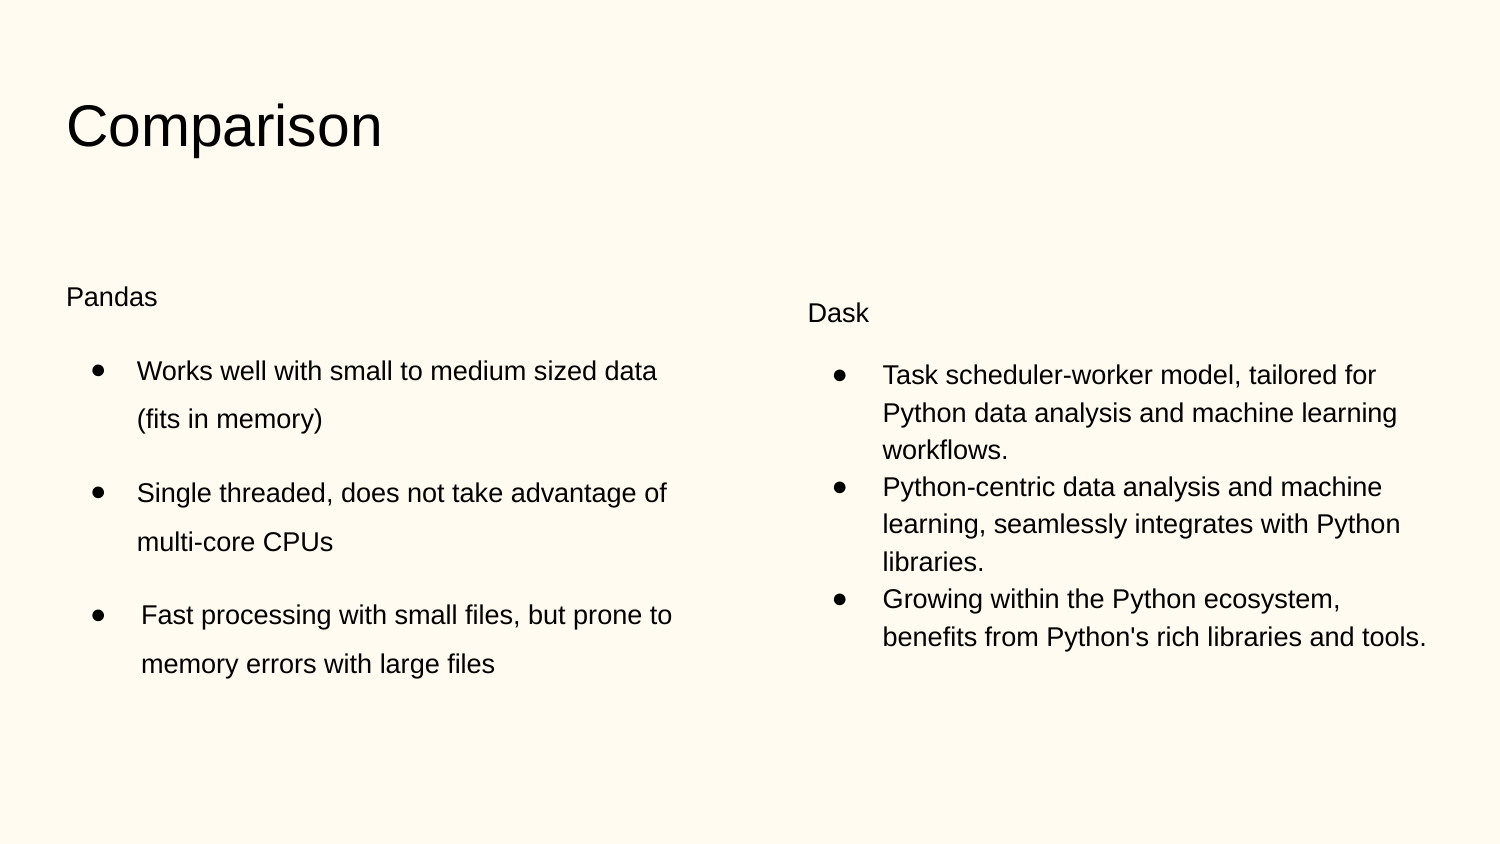

# Comparison
Pandas
Works well with small to medium sized data (fits in memory)
Single threaded, does not take advantage of multi-core CPUs
Fast processing with small files, but prone to memory errors with large files
Dask
Task scheduler-worker model, tailored for Python data analysis and machine learning workflows.
Python-centric data analysis and machine learning, seamlessly integrates with Python libraries.
Growing within the Python ecosystem, benefits from Python's rich libraries and tools.